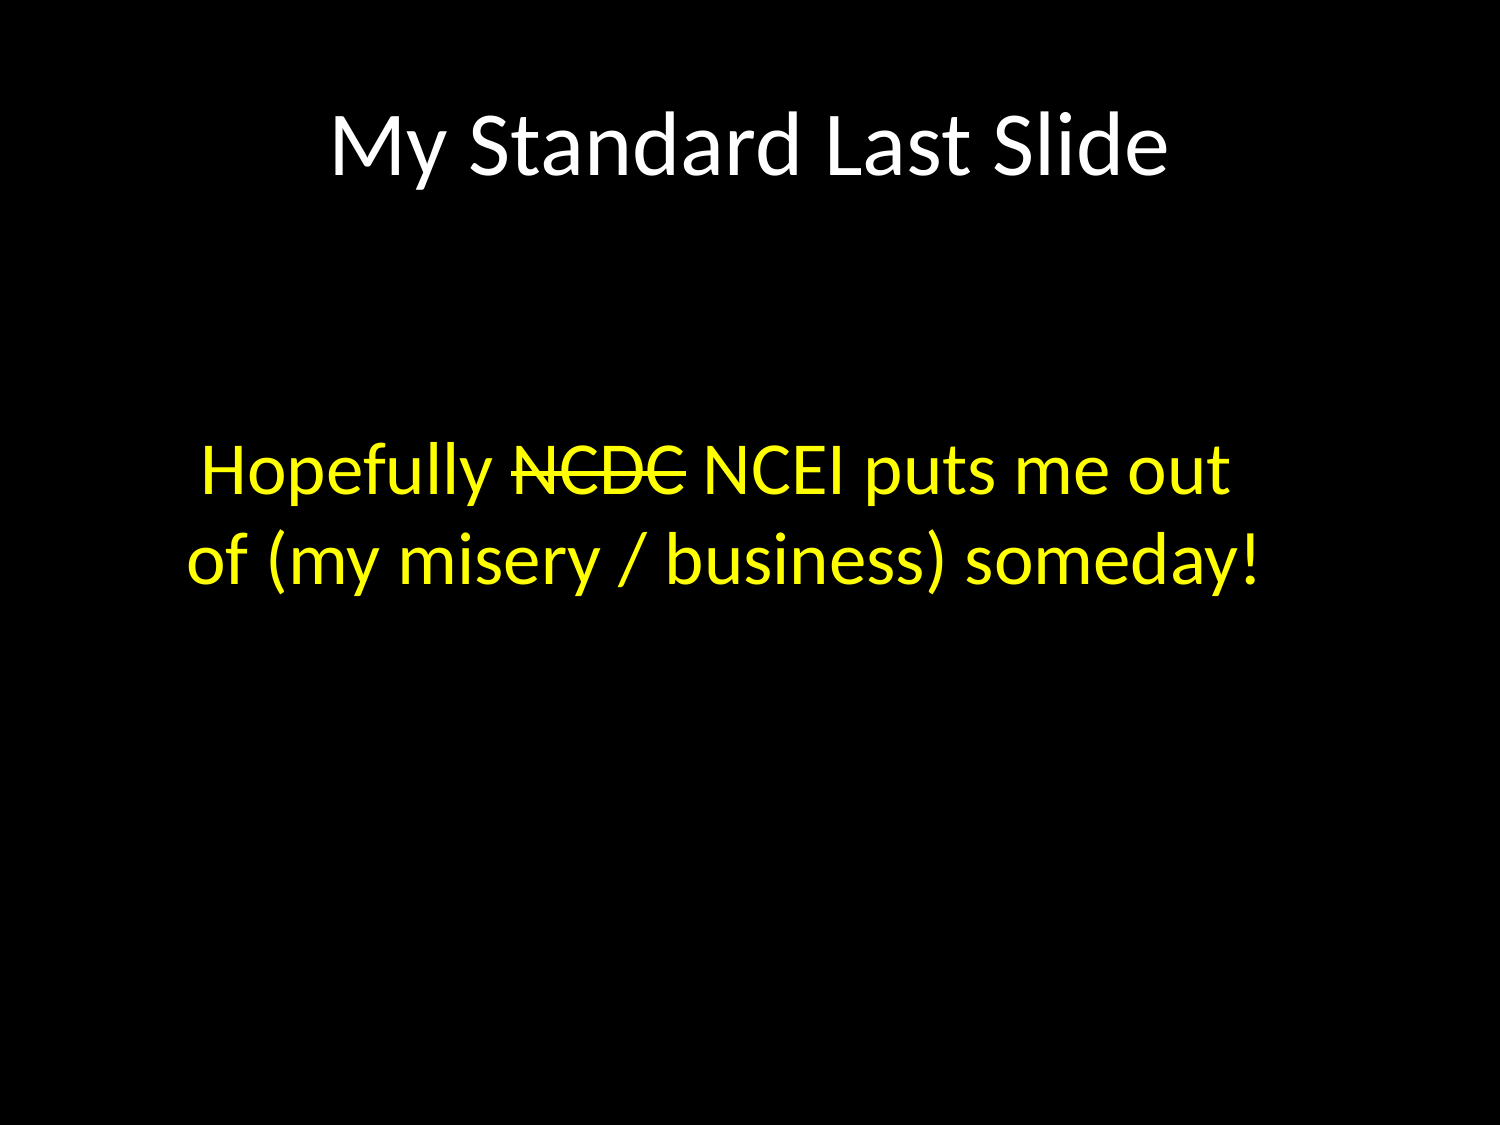

# My Standard Last Slide
Hopefully NCDC NCEI puts me out
of (my misery / business) someday!